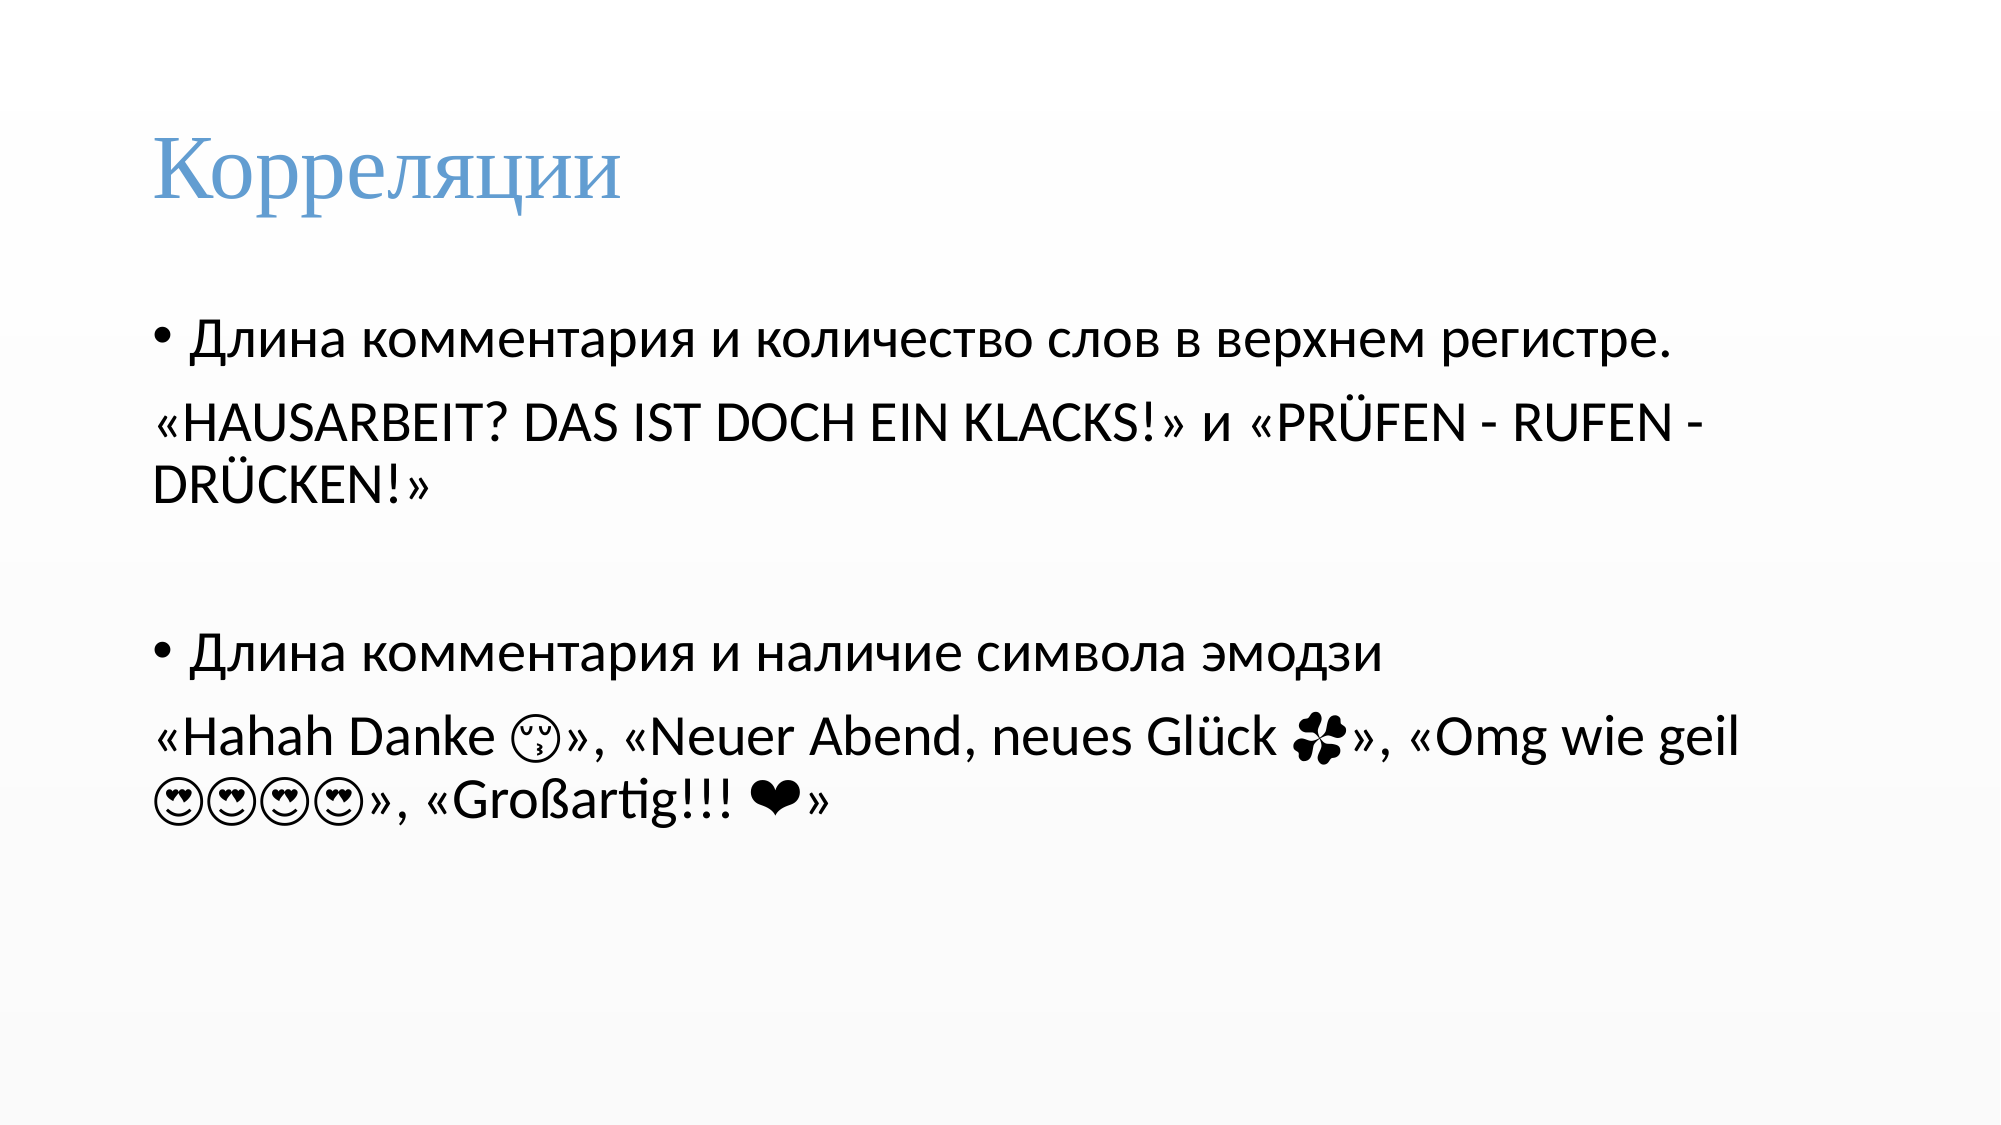

# Корреляции
Длина комментария и количество слов в верхнем регистре.
«HAUSARBEIT? DAS IST DOCH EIN KLACKS!» и «PRÜFEN - RUFEN - DRÜCKEN!»

Длина комментария и наличие символа эмодзи
«Hahah Danke 😚», «Neuer Abend, neues Glück 🍀», «Omg wie geil 😍😍😍😍», «Großartig!!! ❤»